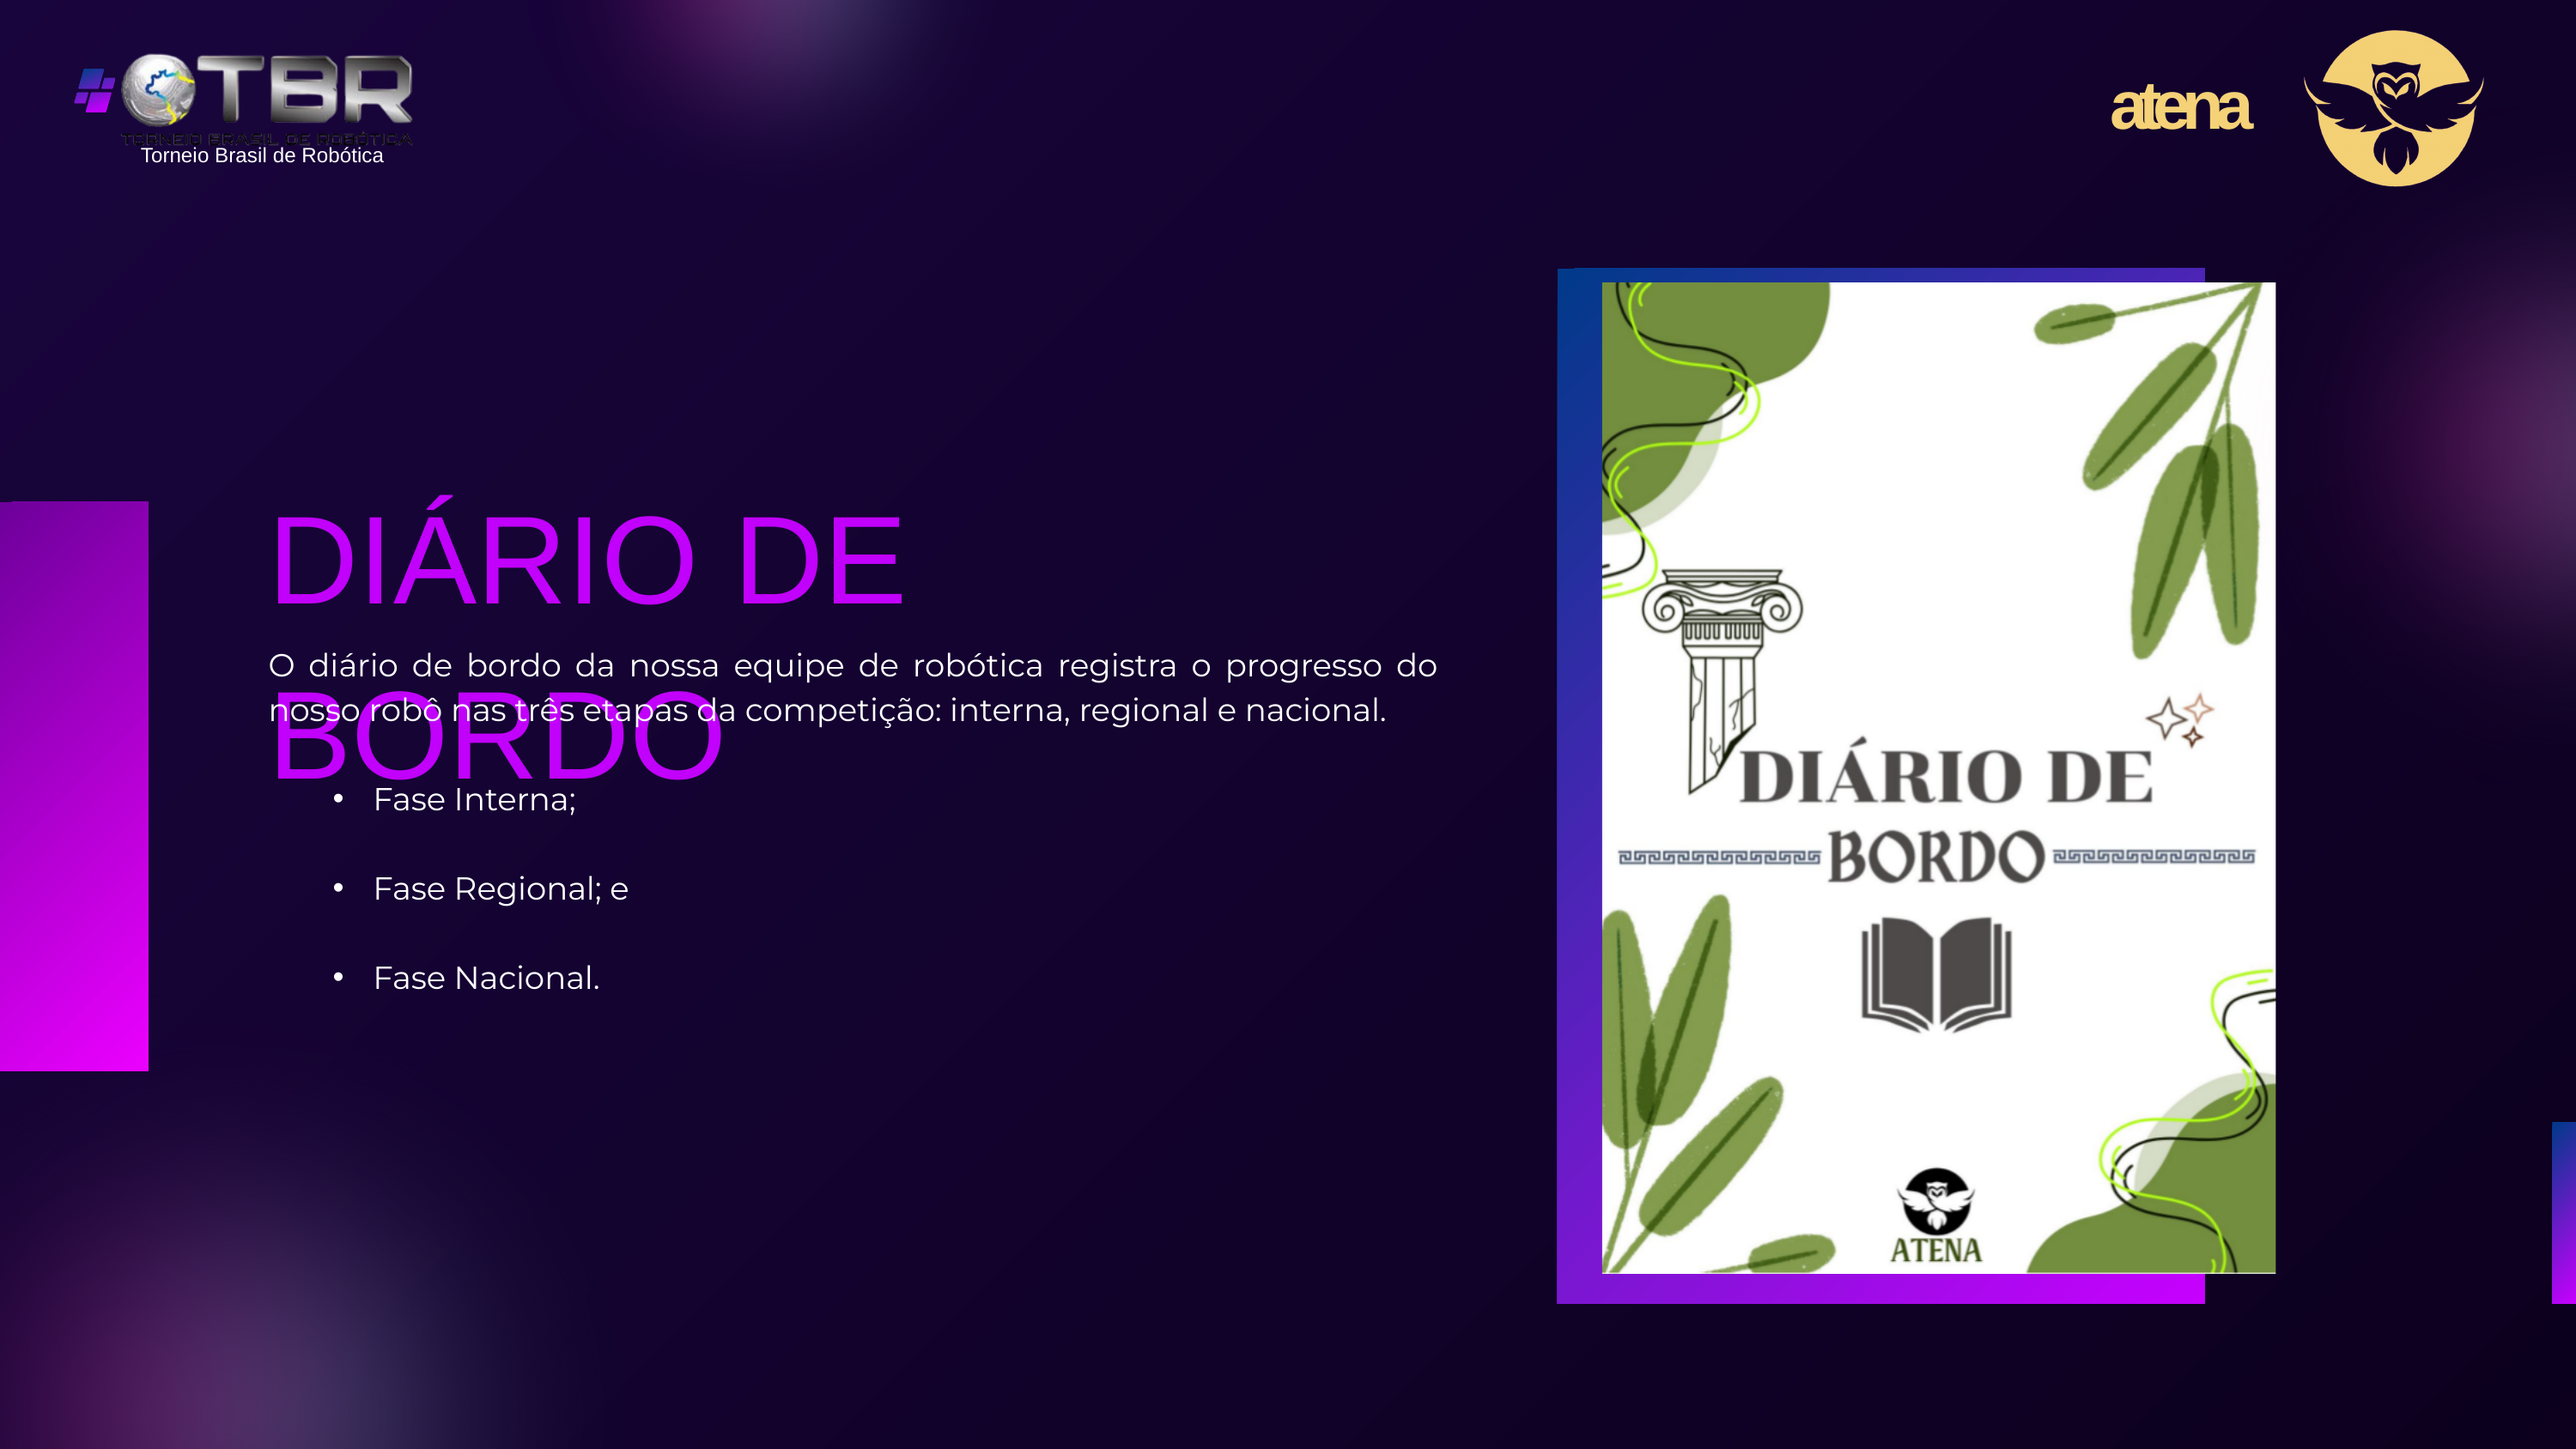

atena

Torneio Brasil de Robótica

DIÁRIO DE BORDO

O diário de bordo da nossa equipe de robótica registra o progresso do nosso robô nas três etapas da competição: interna, regional e nacional.

Fase Interna;

Fase Regional; e

Fase Nacional.